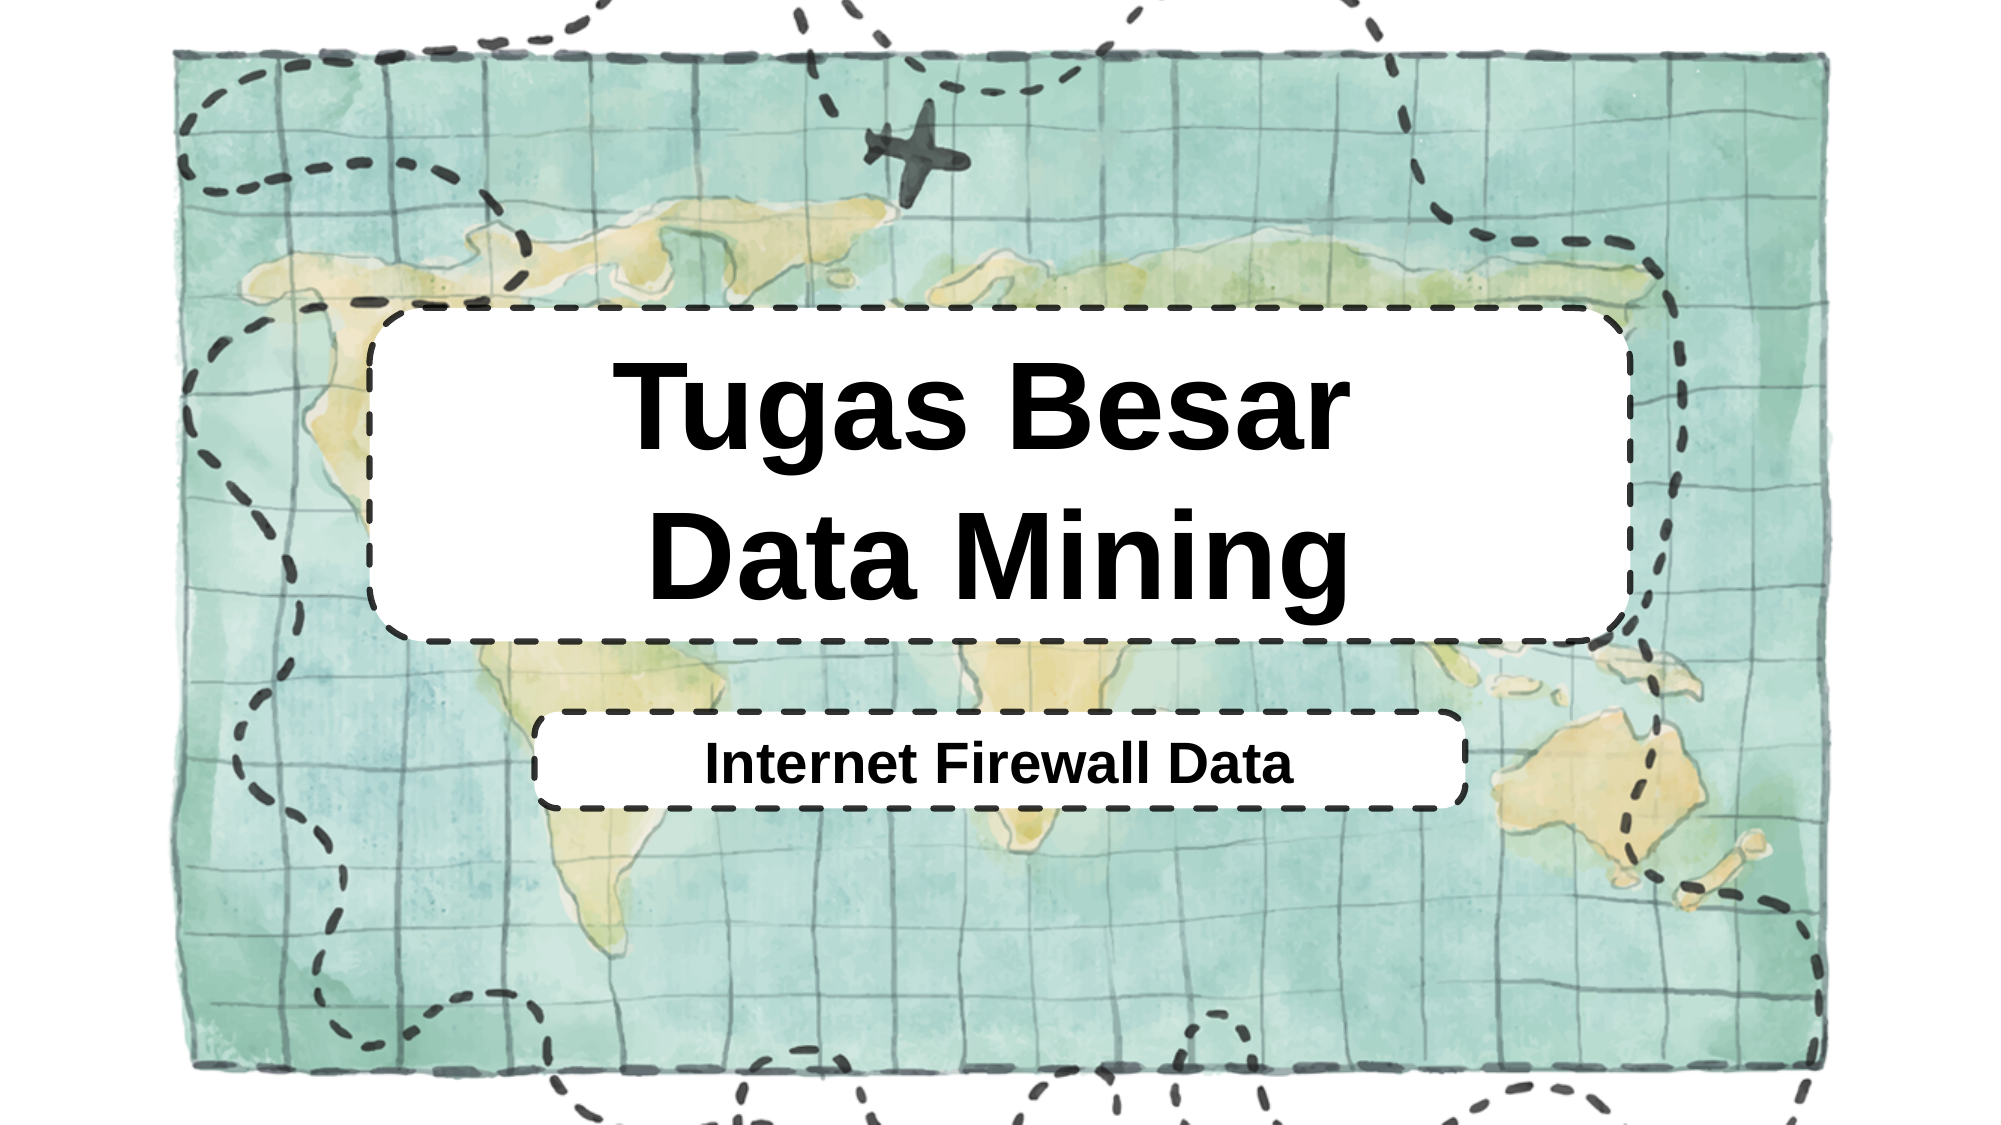

Tugas Besar
Data Mining
Internet Firewall Data